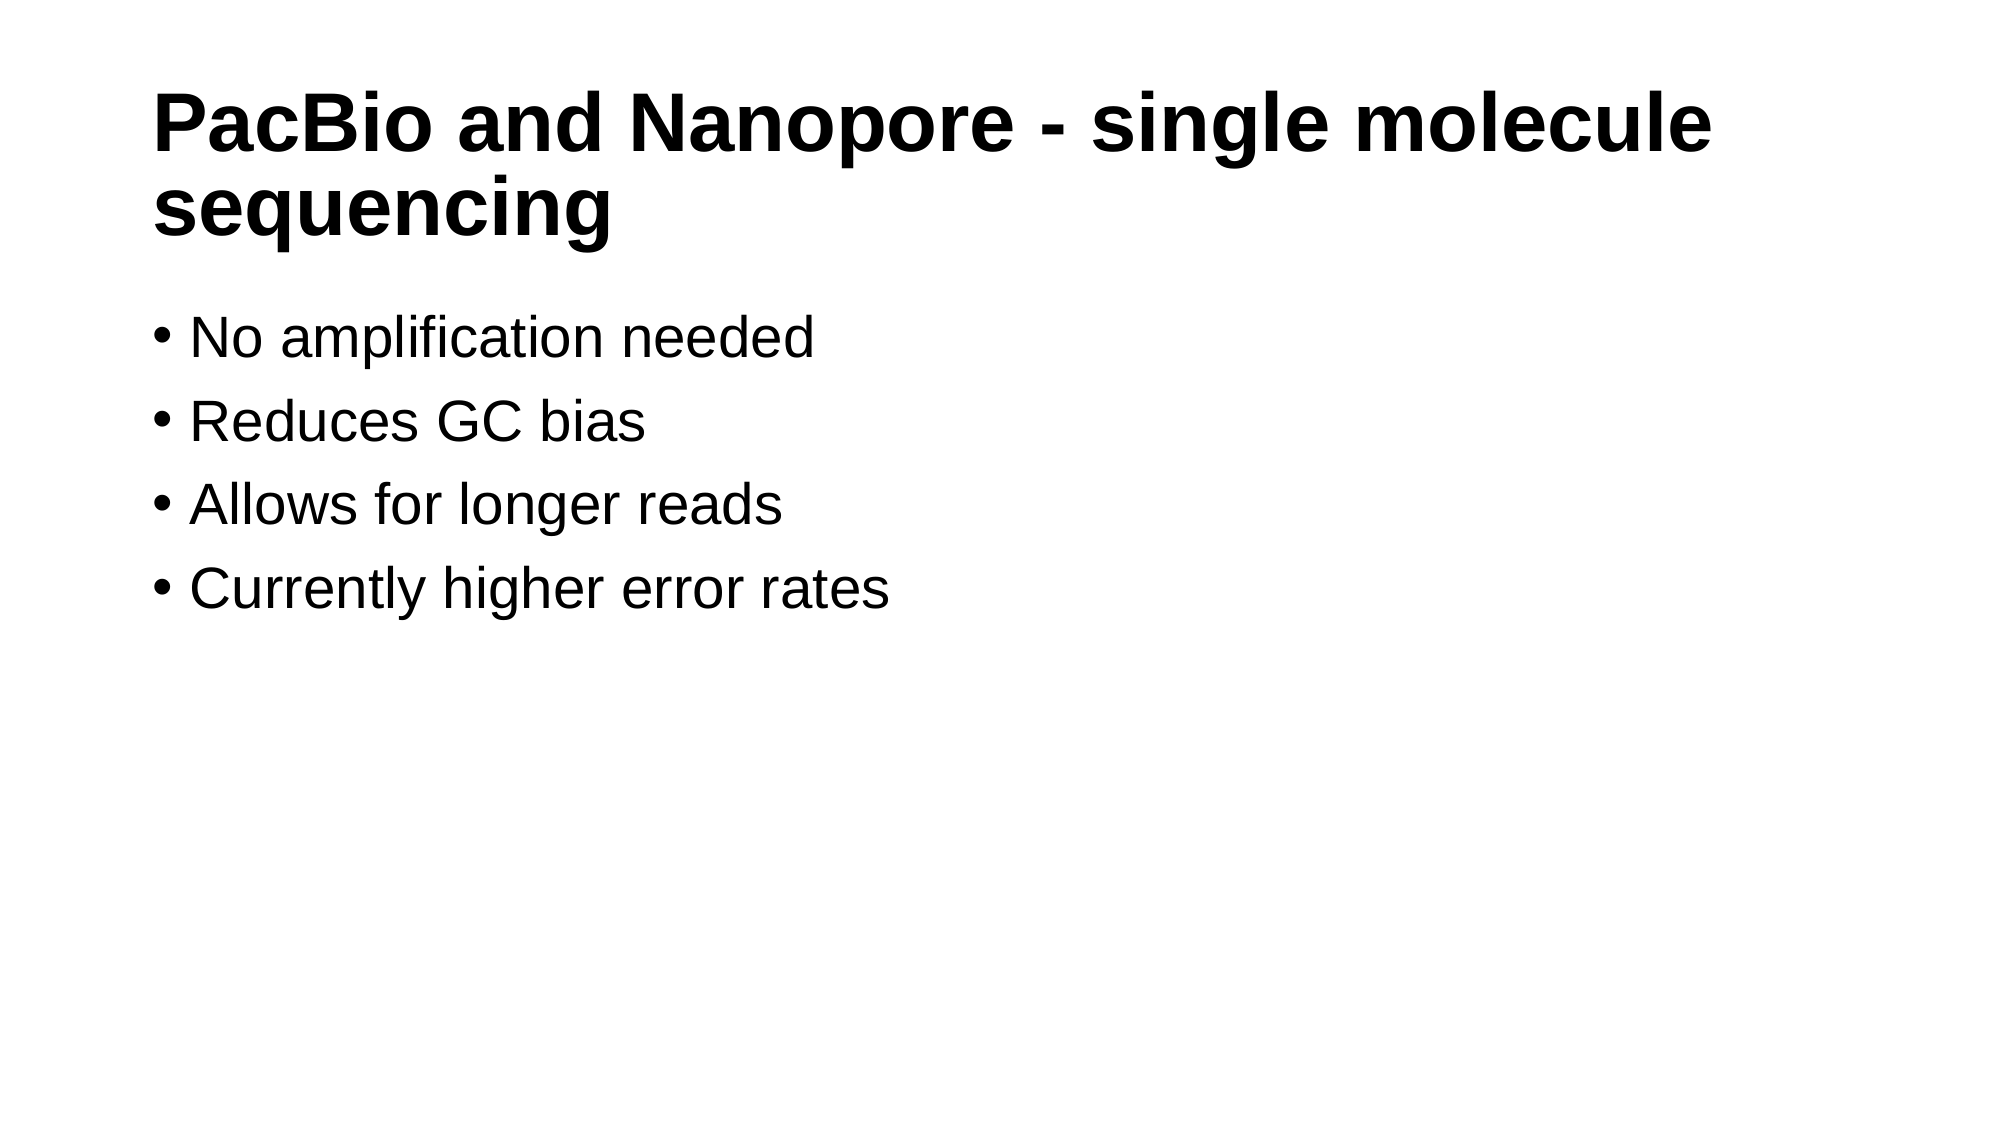

# PacBio and Nanopore - single molecule sequencing
No amplification needed
Reduces GC bias
Allows for longer reads
Currently higher error rates